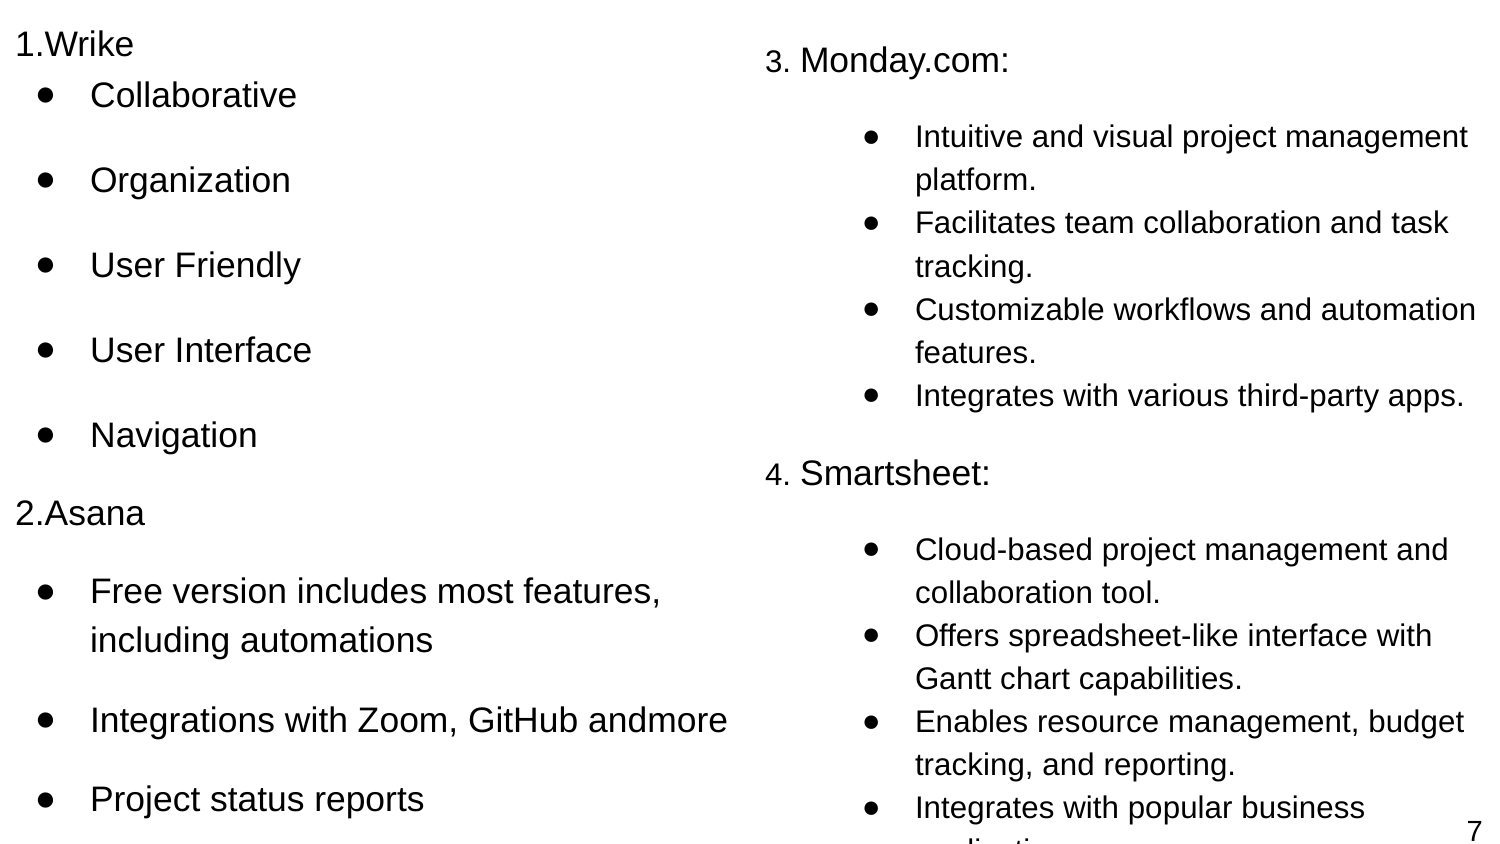

1.Wrike
Collaborative

Organization

User Friendly

User Interface

Navigation
2.Asana
Free version includes most features, including automations
Integrations with Zoom, GitHub andmore
Project status reports

3. Monday.com:
Intuitive and visual project management platform.
Facilitates team collaboration and task tracking.
Customizable workflows and automation features.
Integrates with various third-party apps.
4. Smartsheet:
Cloud-based project management and collaboration tool.
Offers spreadsheet-like interface with Gantt chart capabilities.
Enables resource management, budget tracking, and reporting.
Integrates with popular business
applications.

7